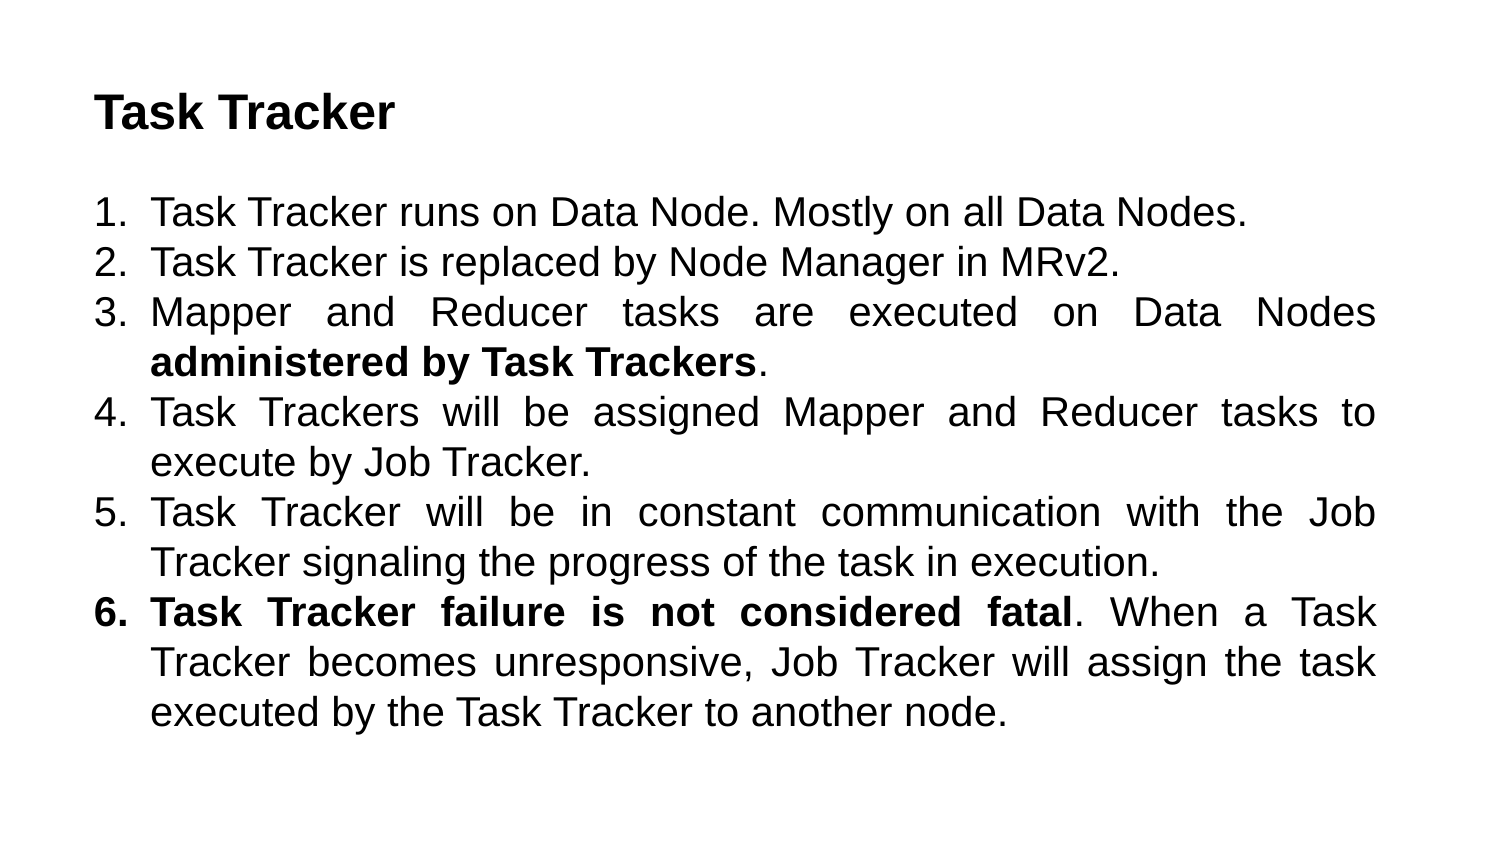

Task Tracker

Task Tracker runs on Data Node. Mostly on all Data Nodes.
Task Tracker is replaced by Node Manager in MRv2.
Mapper and Reducer tasks are executed on Data Nodes administered by Task Trackers.
Task Trackers will be assigned Mapper and Reducer tasks to execute by Job Tracker.
Task Tracker will be in constant communication with the Job Tracker signaling the progress of the task in execution.
Task Tracker failure is not considered fatal. When a Task Tracker becomes unresponsive, Job Tracker will assign the task executed by the Task Tracker to another node.